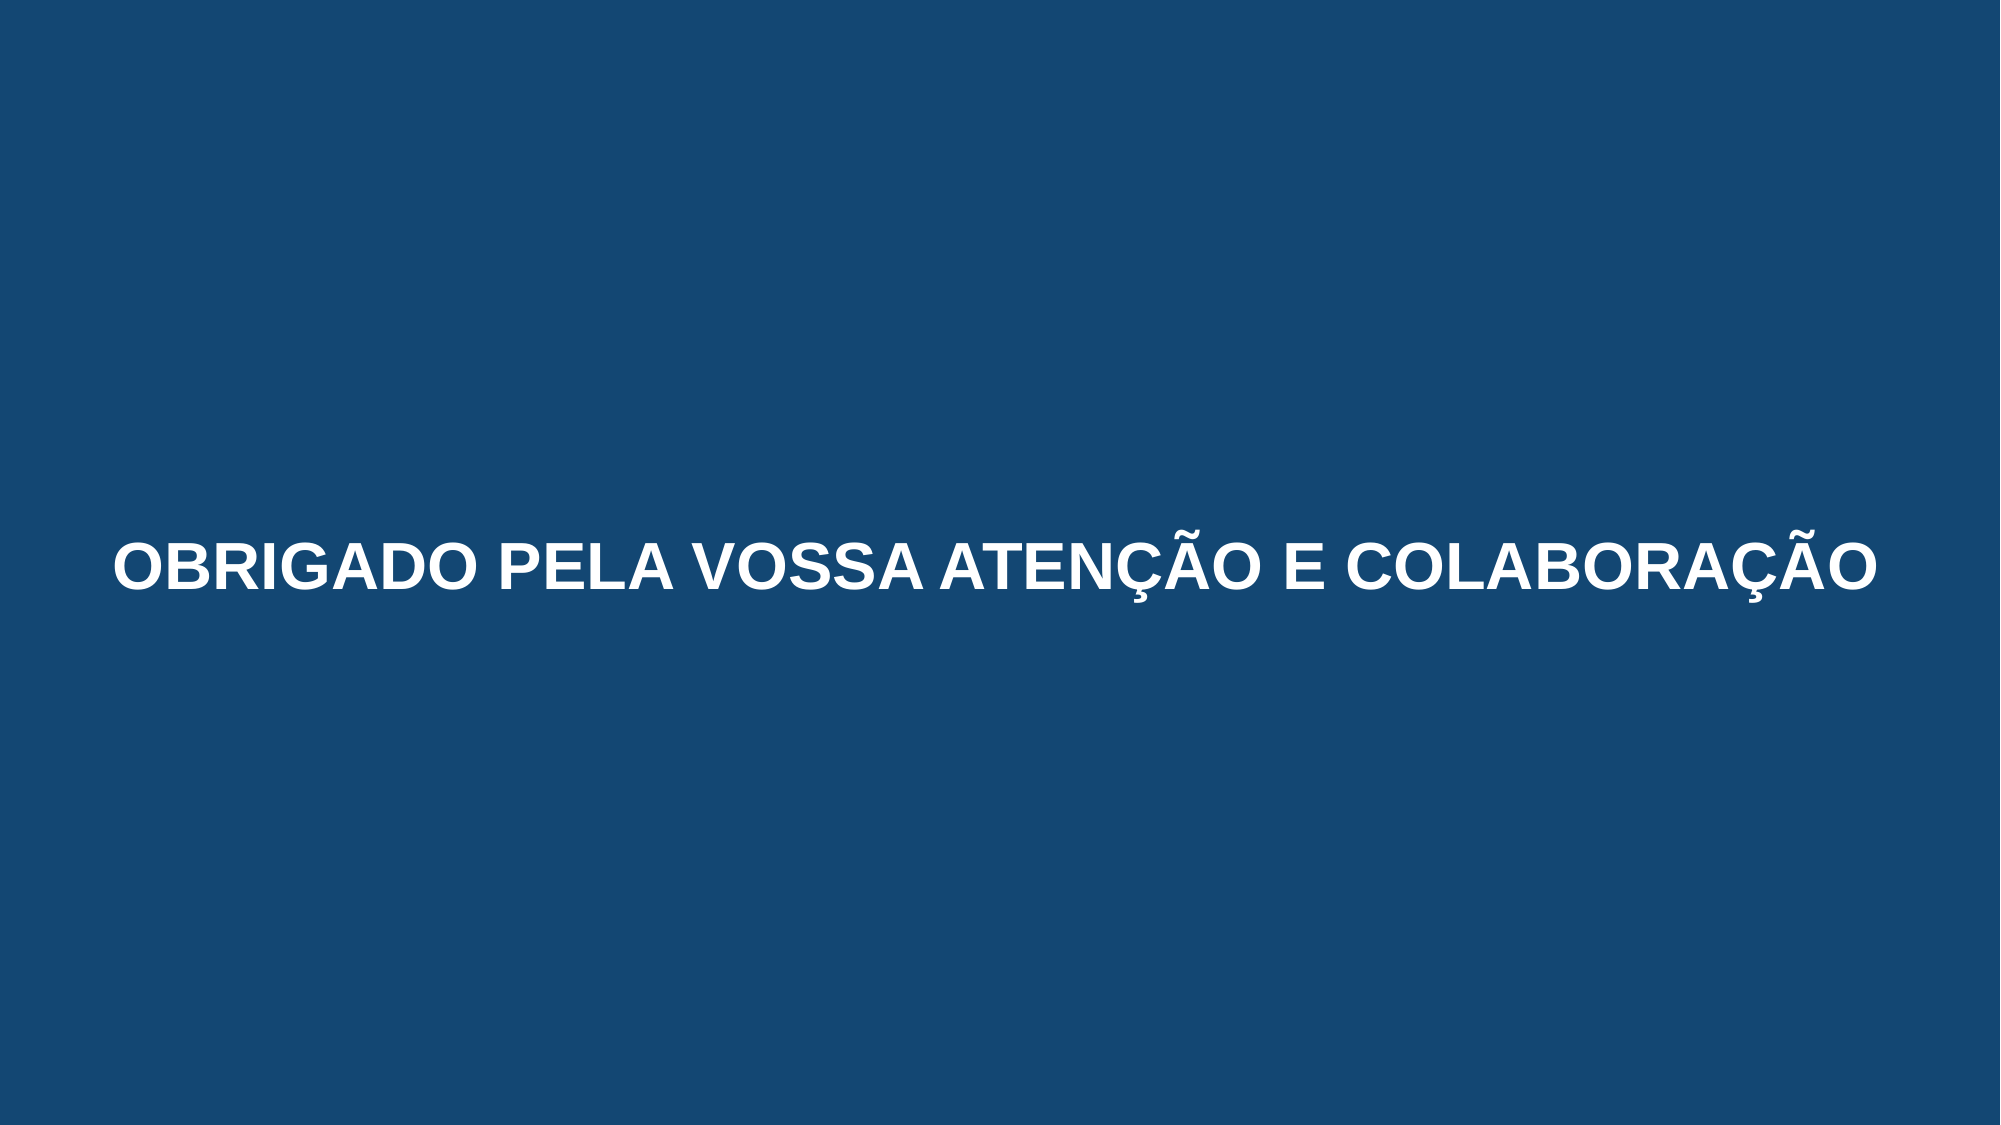

# OBRIGADO PELA VOSSA ATENÇÃO E COLABORAÇÃO